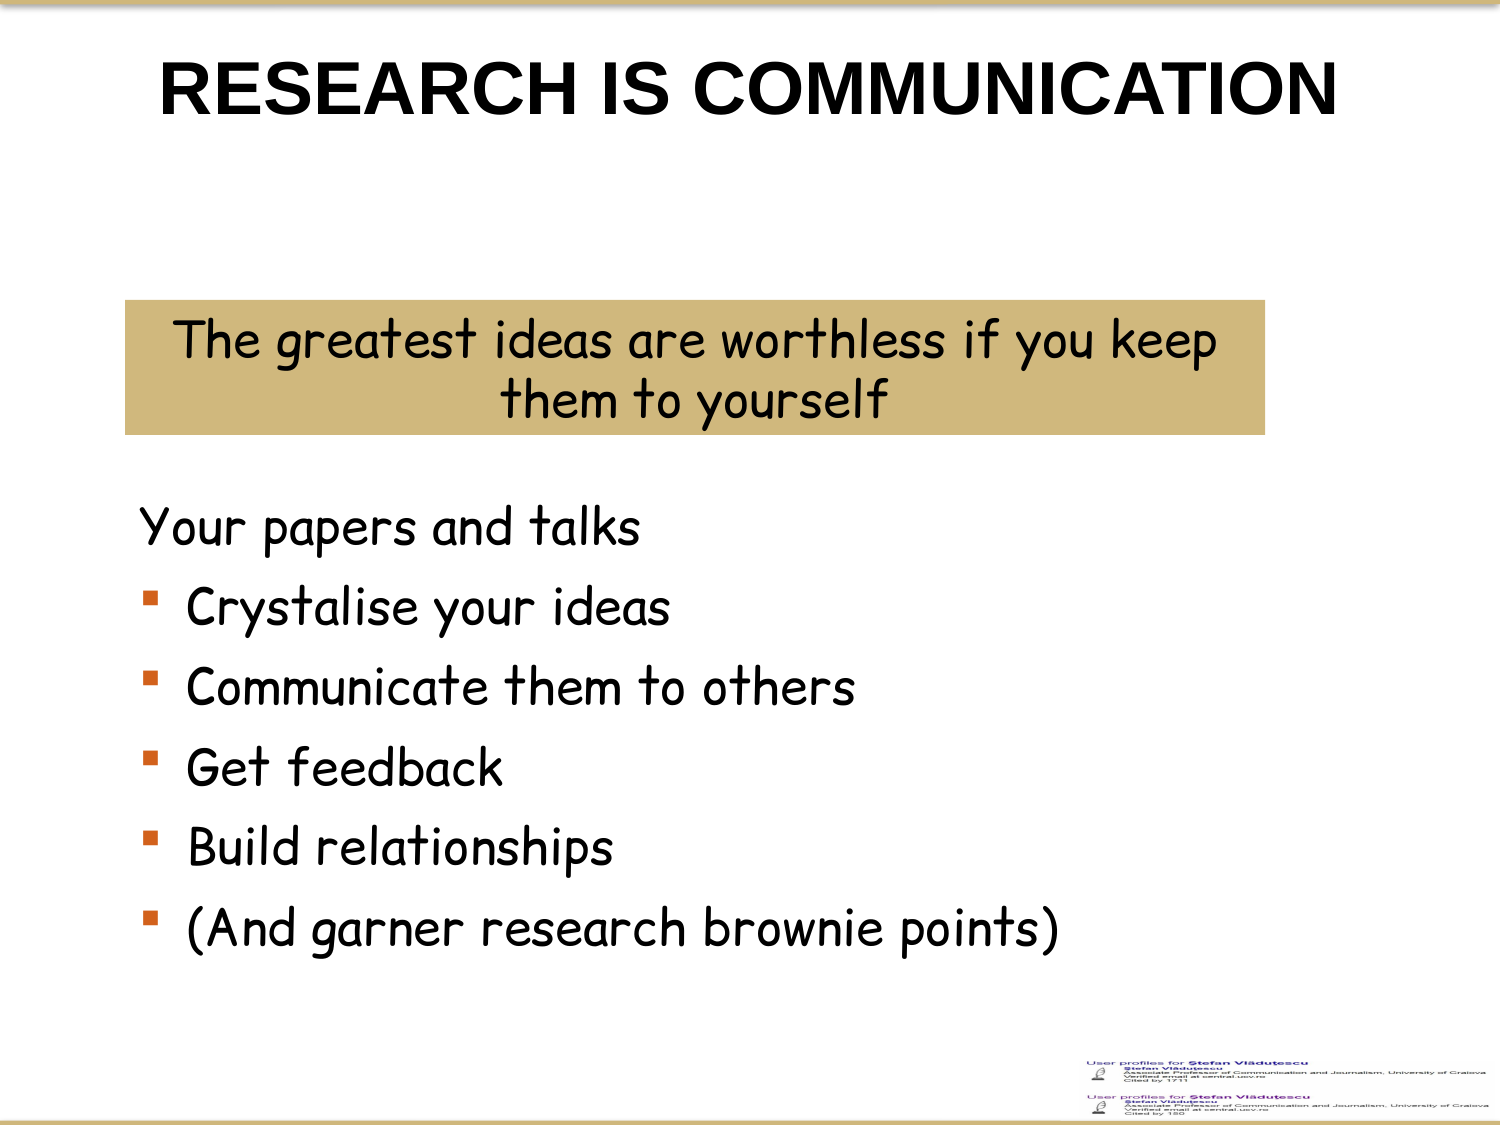

Research is communication
The greatest ideas are worthless if you keep them to yourself
Your papers and talks
Crystalise your ideas
Communicate them to others
Get feedback
Build relationships
(And garner research brownie points)